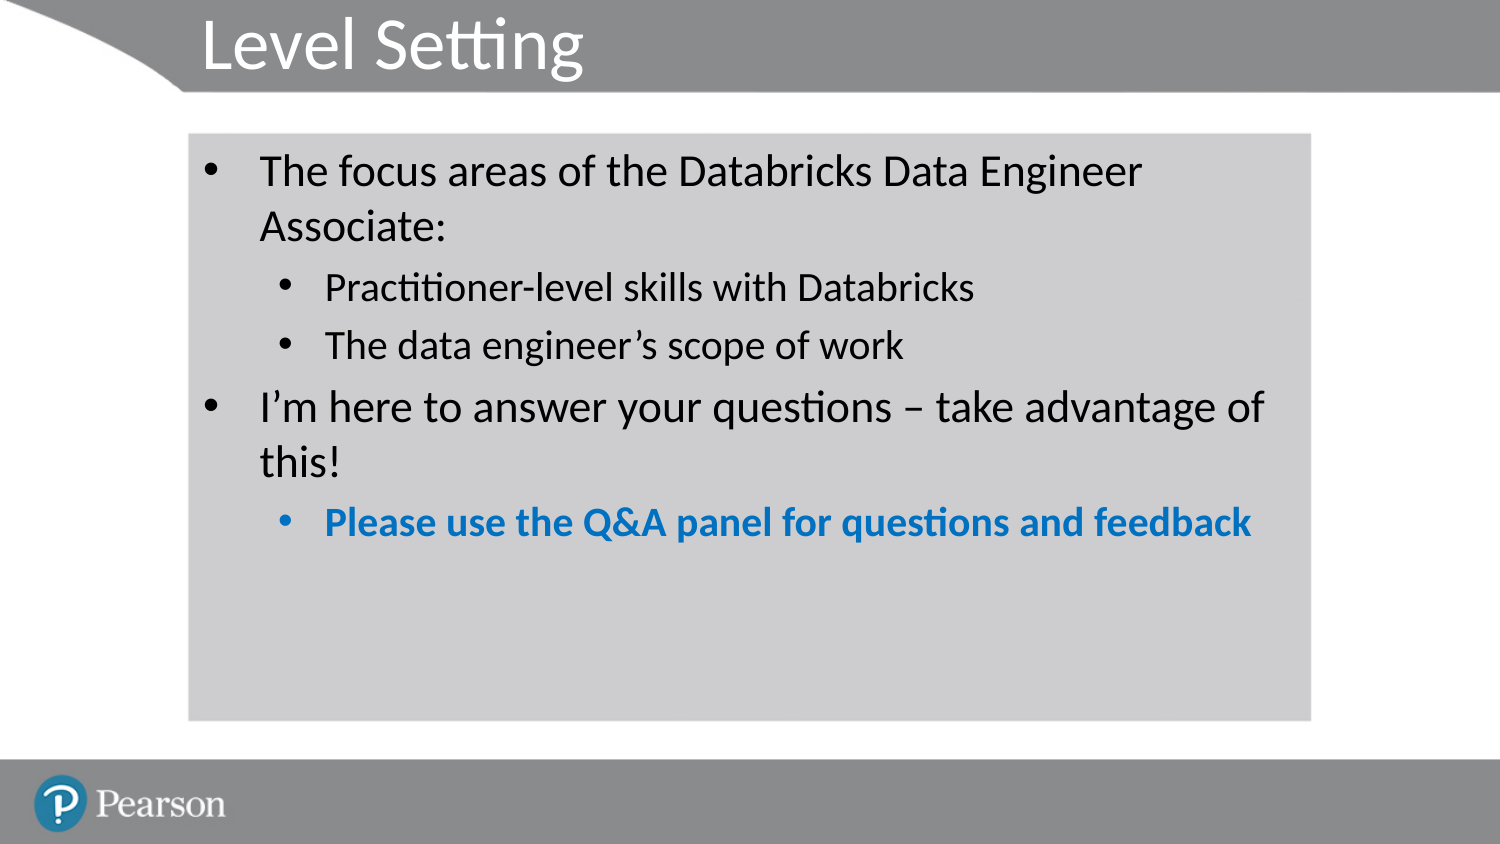

# Level Setting
The focus areas of the Databricks Data Engineer Associate:
Practitioner-level skills with Databricks
The data engineer’s scope of work
I’m here to answer your questions – take advantage of this!
Please use the Q&A panel for questions and feedback